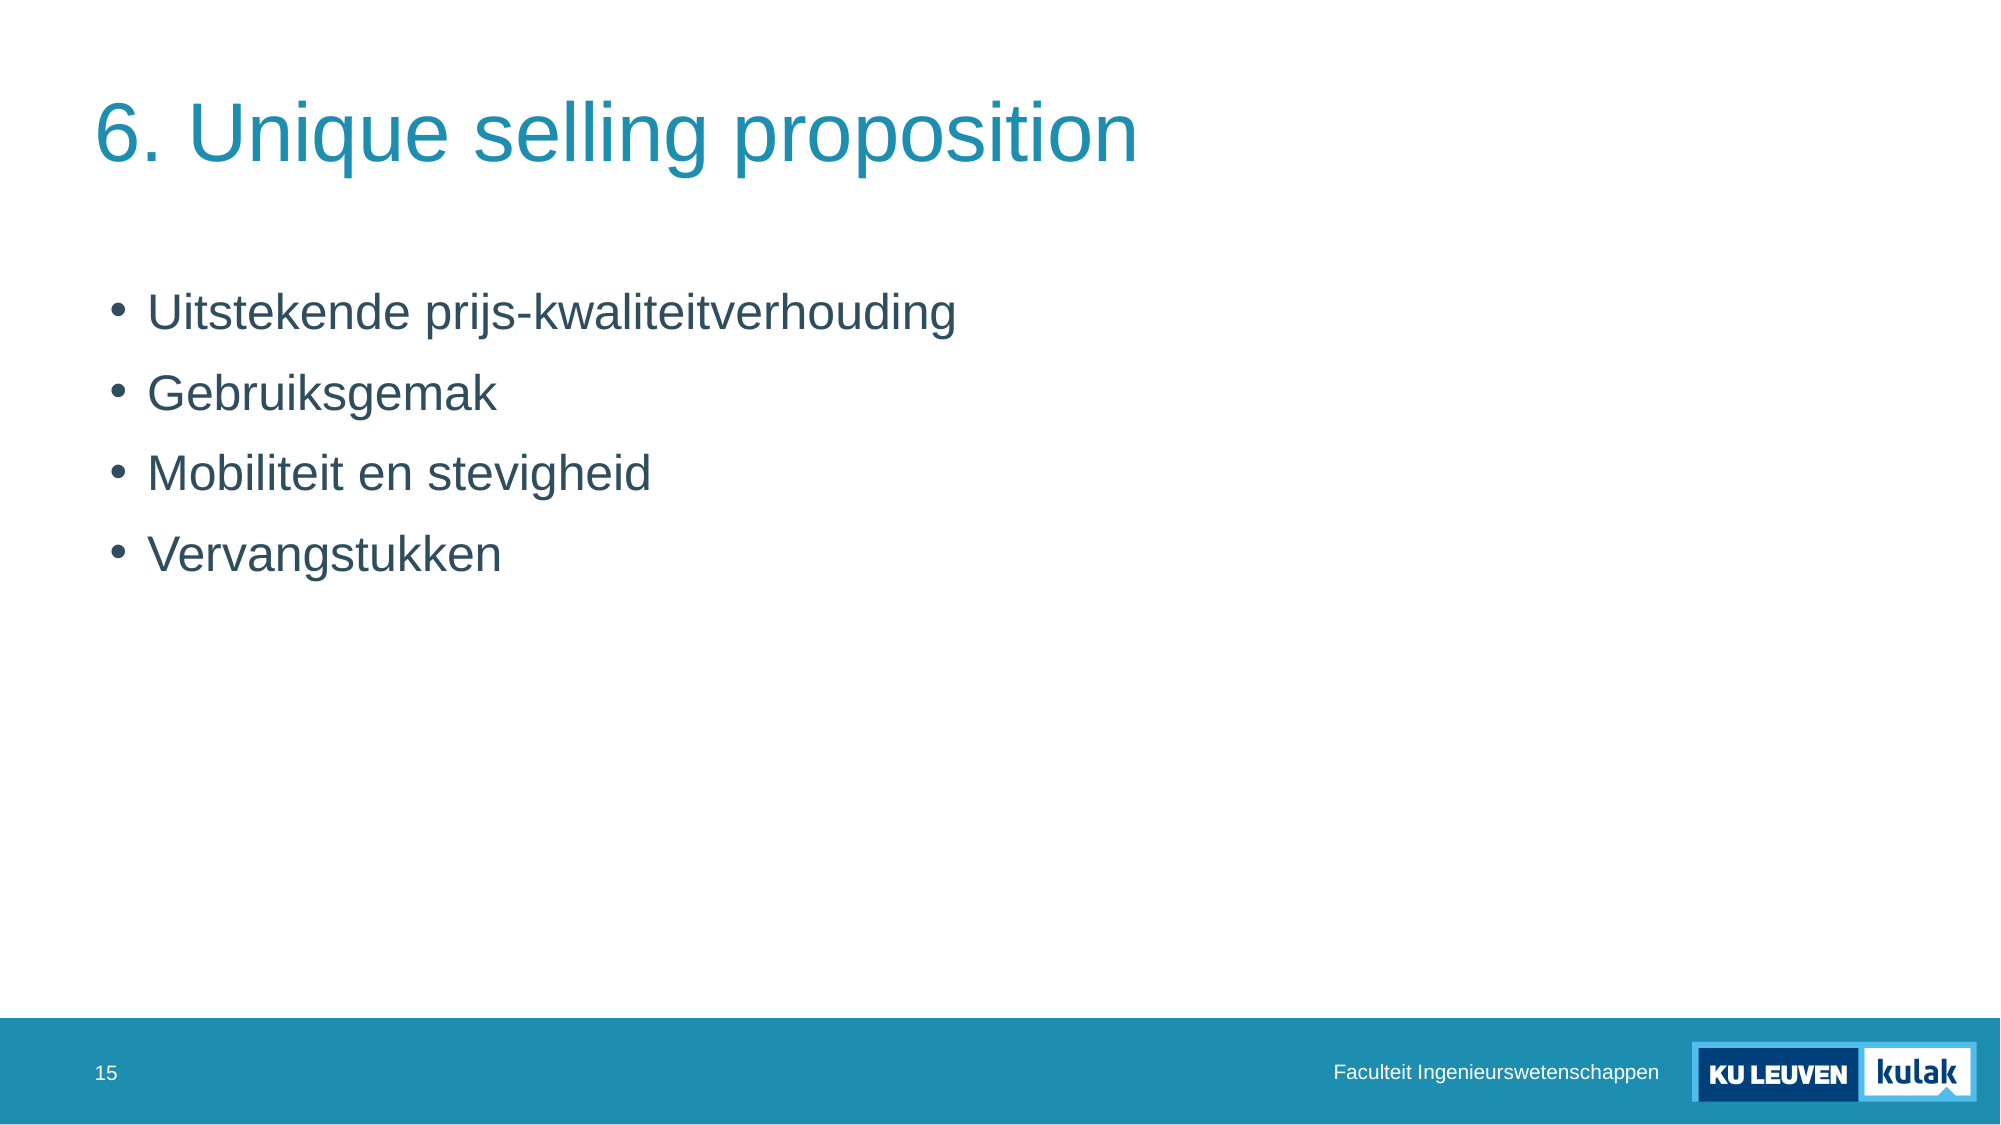

# 6. Unique selling proposition
Uitstekende prijs-kwaliteitverhouding
Gebruiksgemak
Mobiliteit en stevigheid
Vervangstukken
Faculteit Ingenieurswetenschappen
15